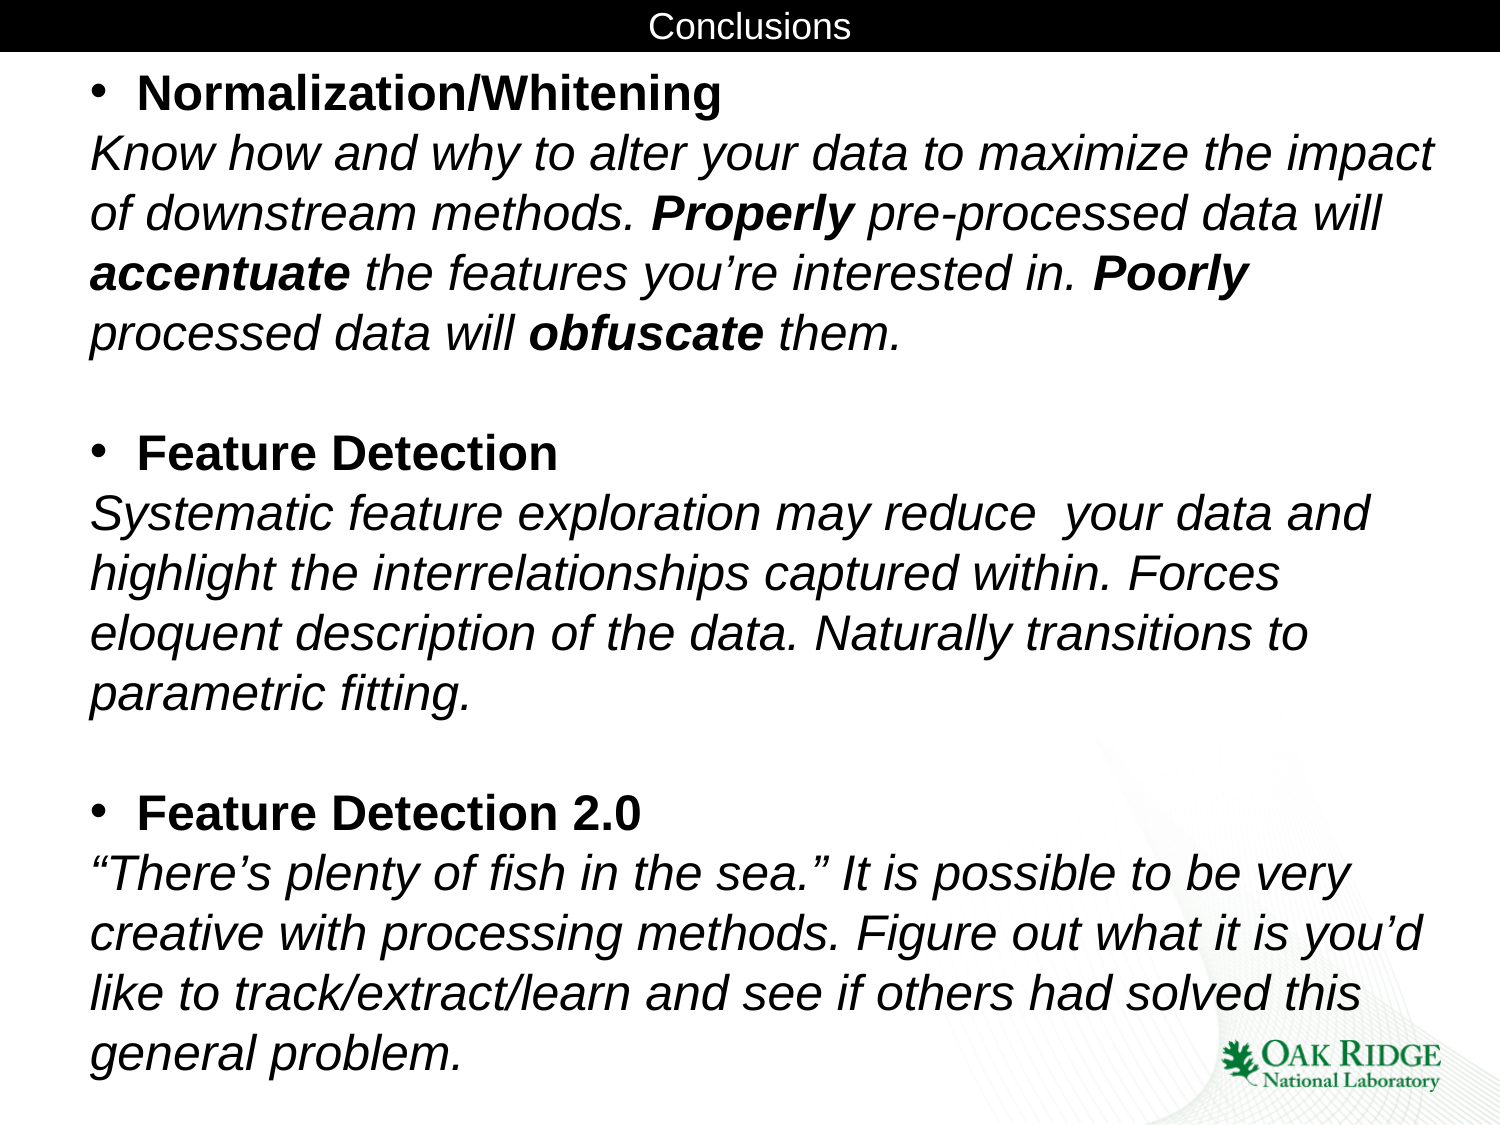

Conclusions
Normalization/Whitening
Know how and why to alter your data to maximize the impact of downstream methods. Properly pre-processed data will accentuate the features you’re interested in. Poorly processed data will obfuscate them.

Feature Detection
Systematic feature exploration may reduce  your data and highlight the interrelationships captured within. Forces eloquent description of the data. Naturally transitions to parametric fitting.

Feature Detection 2.0
“There’s plenty of fish in the sea.” It is possible to be very creative with processing methods. Figure out what it is you’d like to track/extract/learn and see if others had solved this general problem.